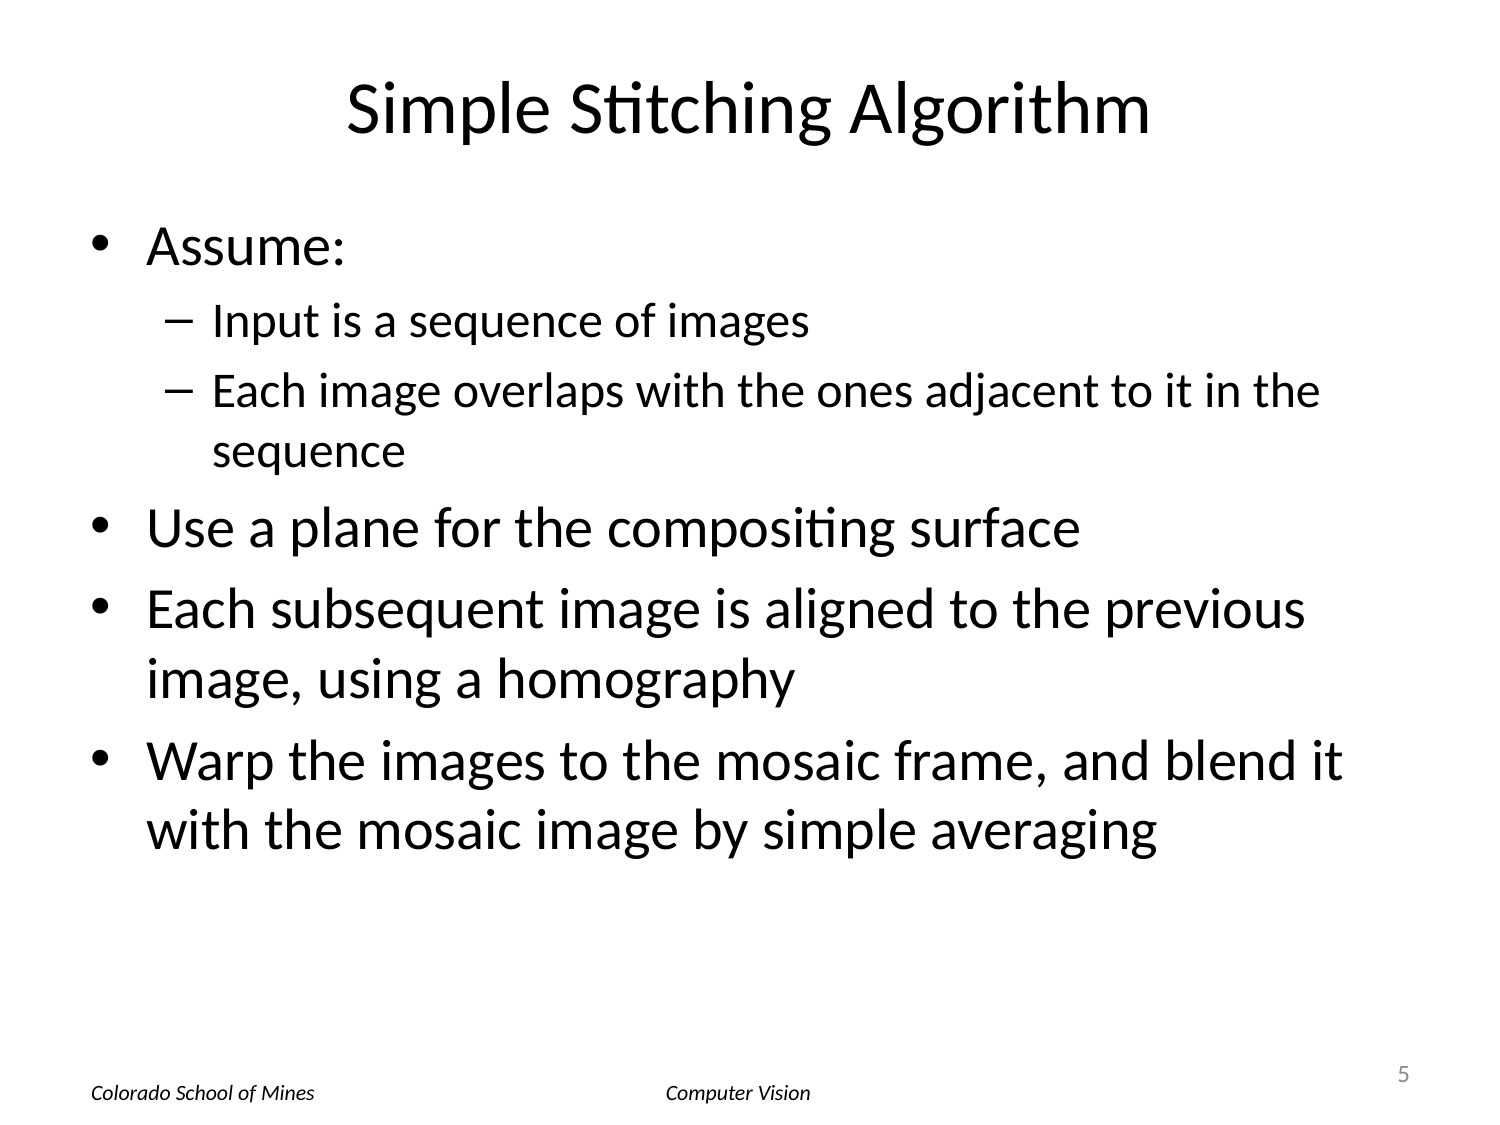

# Simple Stitching Algorithm
Assume:
Input is a sequence of images
Each image overlaps with the ones adjacent to it in the sequence
Use a plane for the compositing surface
Each subsequent image is aligned to the previous image, using a homography
Warp the images to the mosaic frame, and blend it with the mosaic image by simple averaging
5